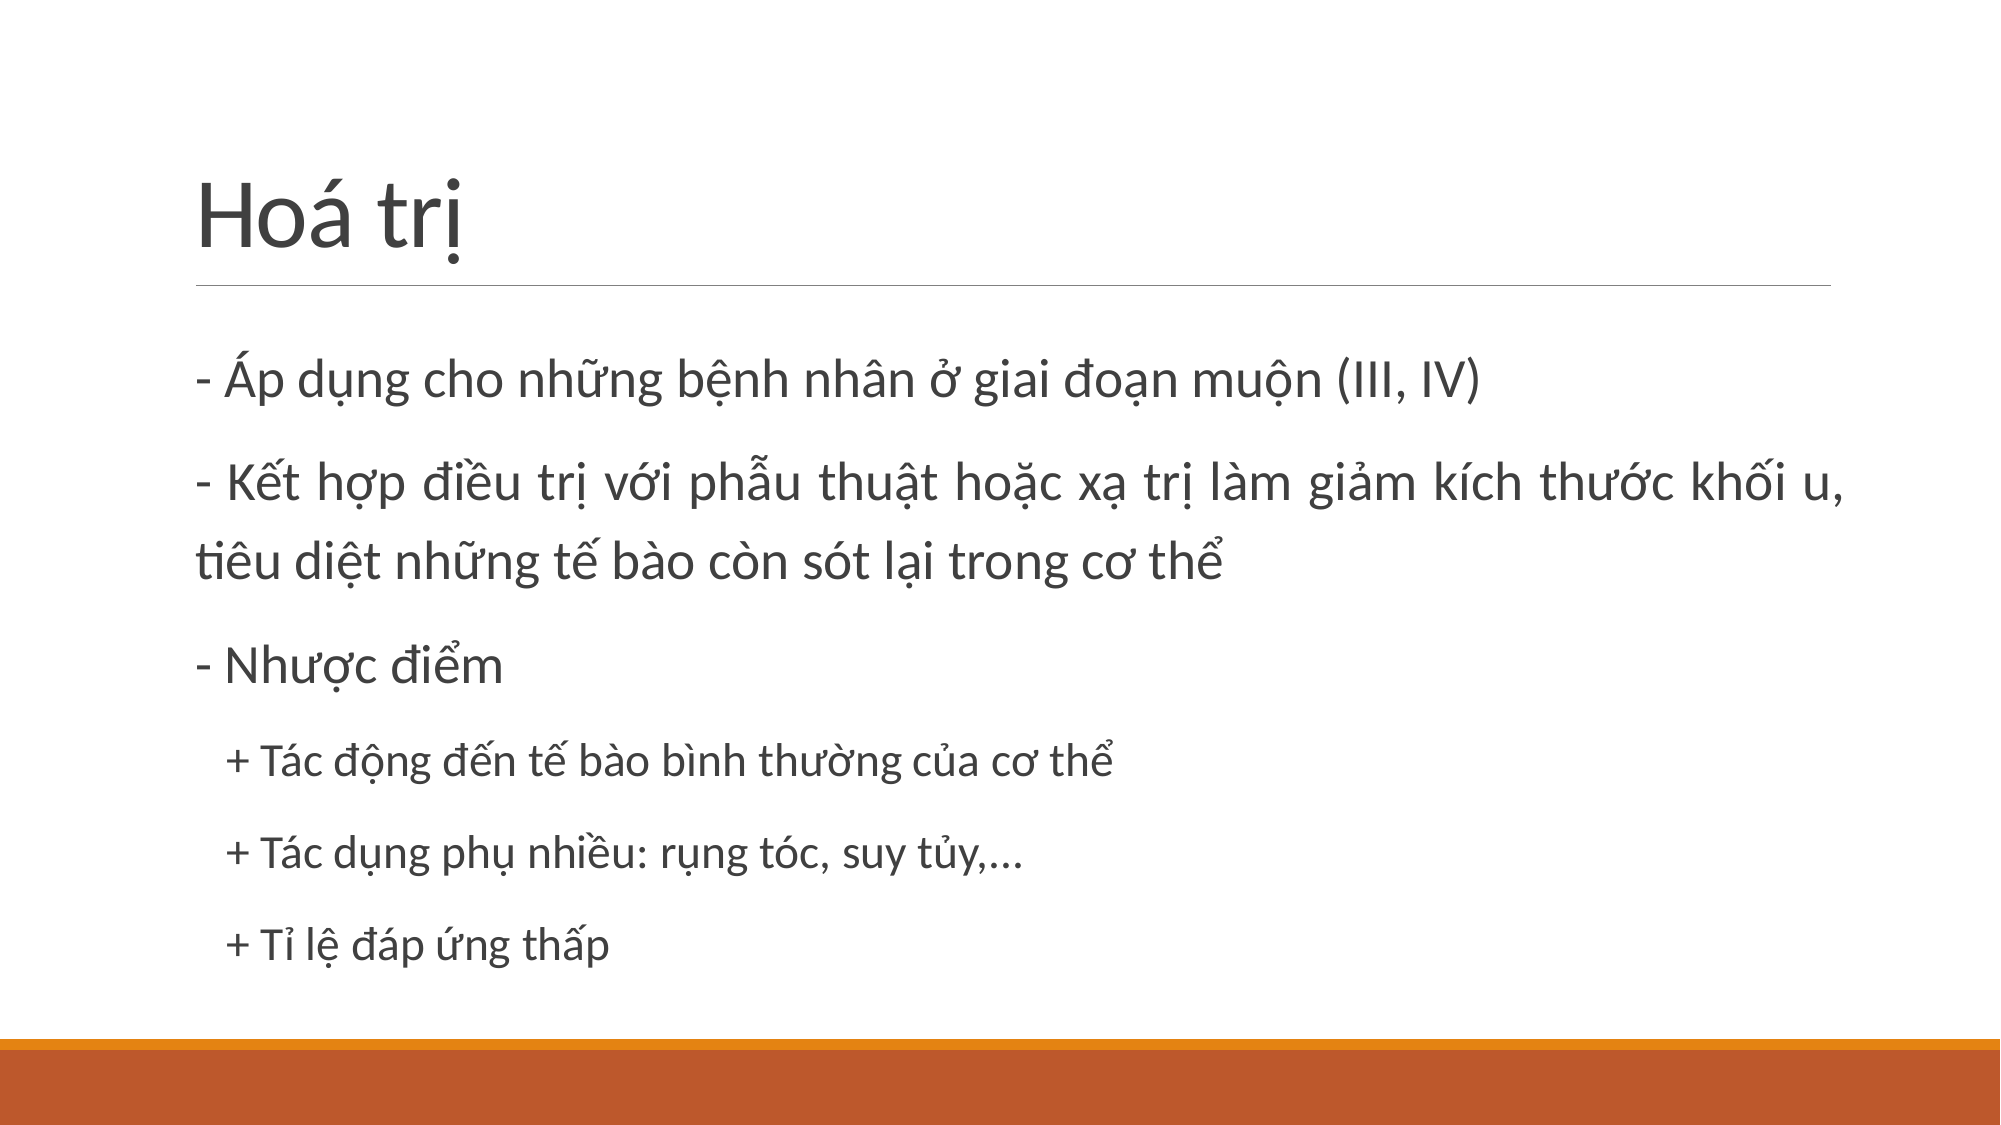

# Hoá trị
- Áp dụng cho những bệnh nhân ở giai đoạn muộn (III, IV)
- Kết hợp điều trị với phẫu thuật hoặc xạ trị làm giảm kích thước khối u, tiêu diệt những tế bào còn sót lại trong cơ thể
- Nhược điểm
+ Tác động đến tế bào bình thường của cơ thể
+ Tác dụng phụ nhiều: rụng tóc, suy tủy,...
+ Tỉ lệ đáp ứng thấp